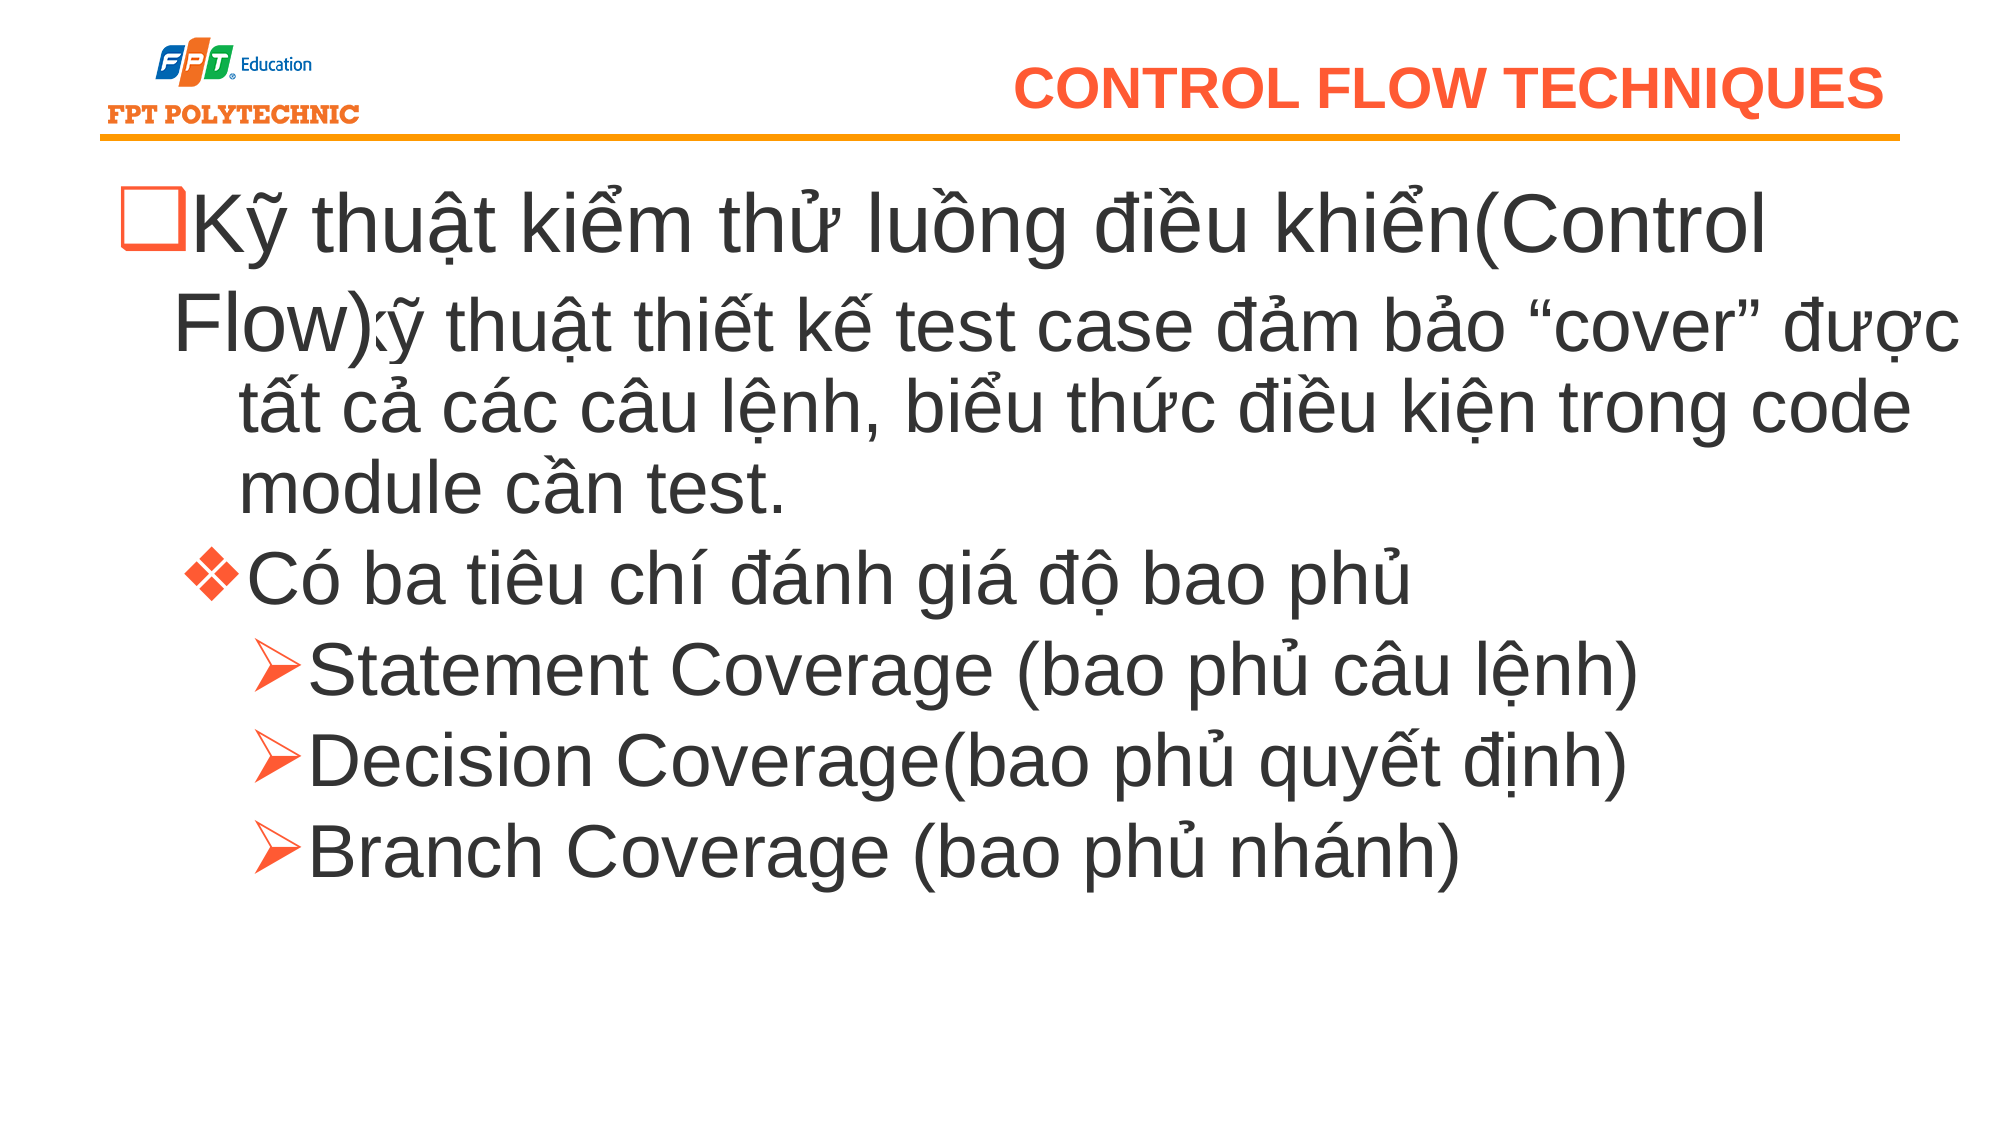

# control flow techniques
Kỹ thuật kiểm thử luồng điều khiển(Control Flow)
Là kỹ thuật thiết kế test case đảm bảo “cover” được tất cả các câu lệnh, biểu thức điều kiện trong code module cần test.
Có ba tiêu chí đánh giá độ bao phủ
Statement Coverage (bao phủ câu lệnh)
Decision Coverage(bao phủ quyết định)
Branch Coverage (bao phủ nhánh)